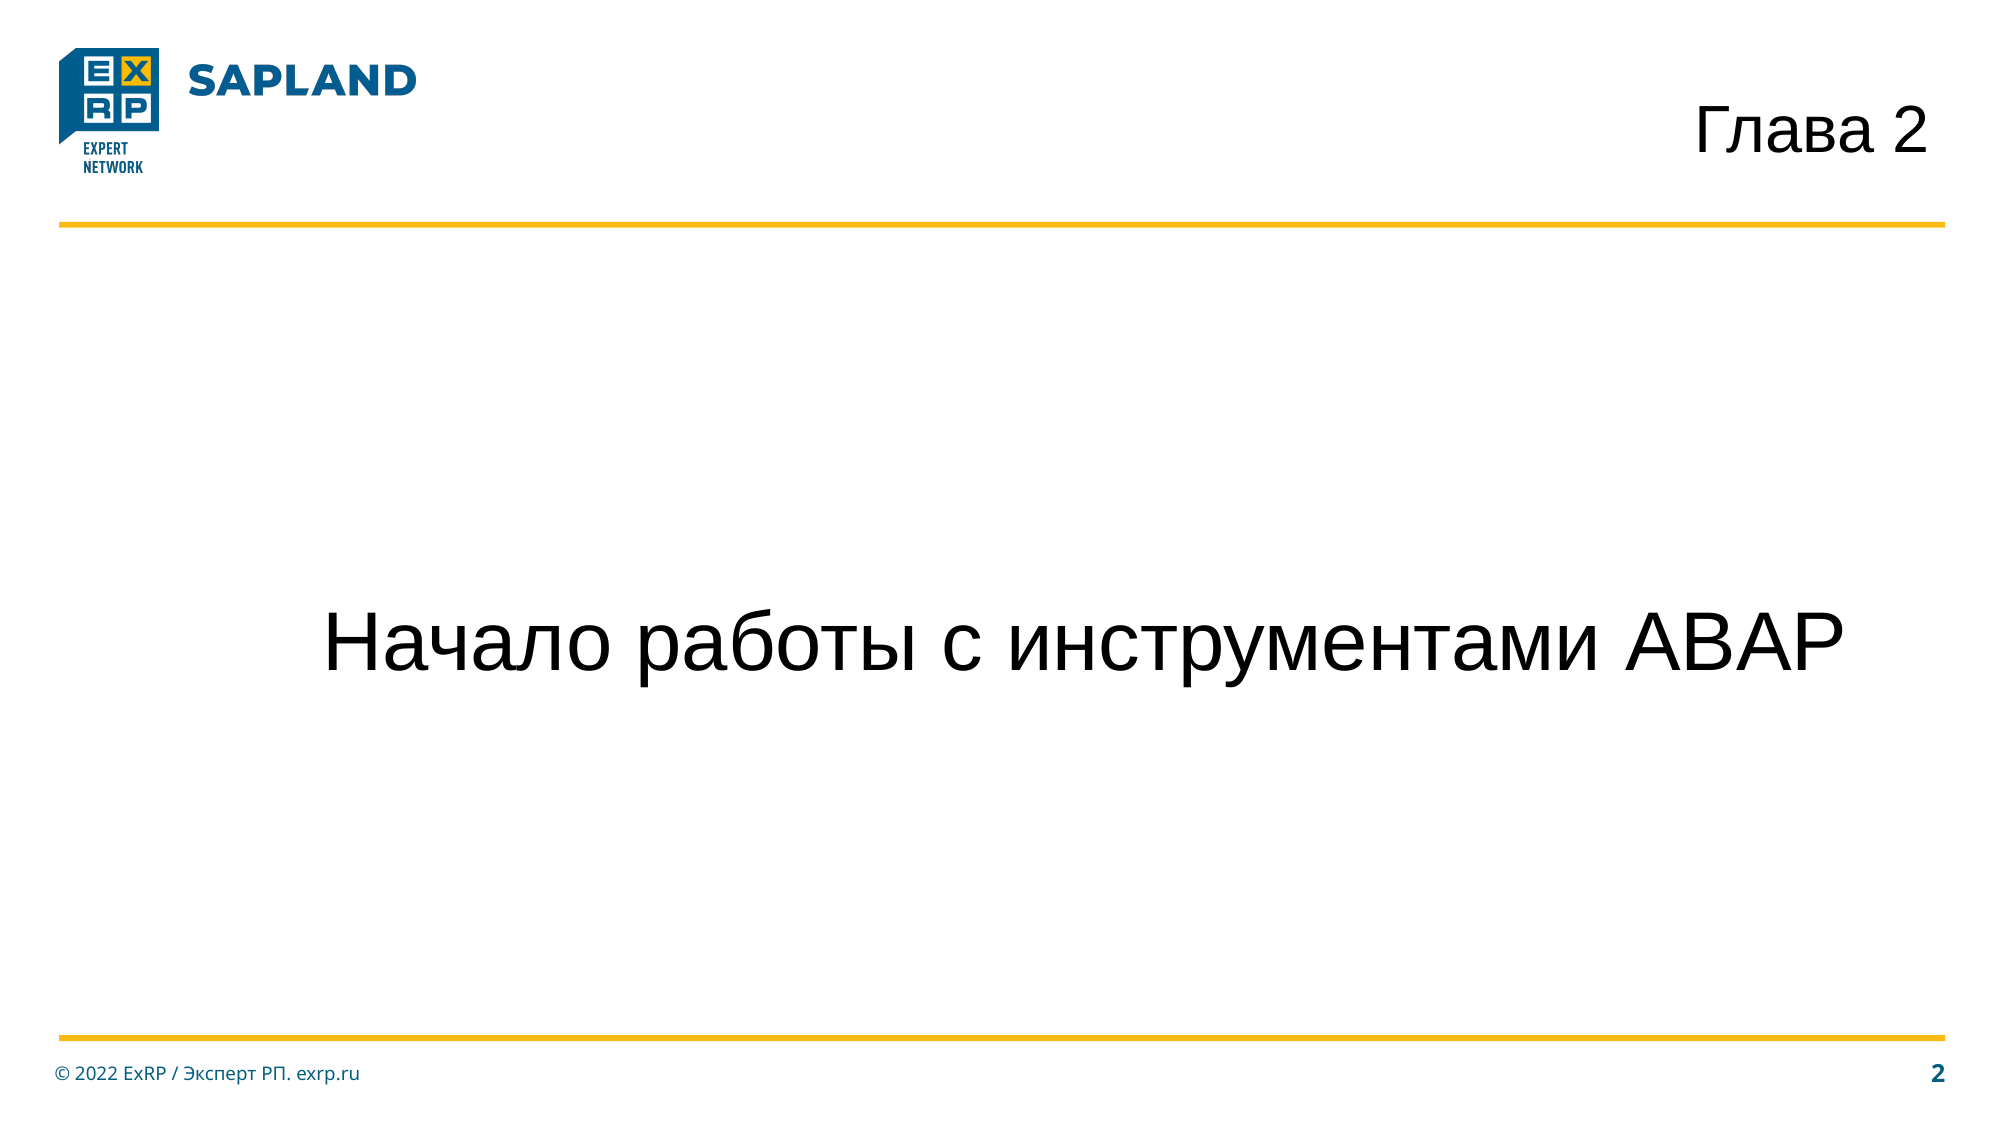

# Глава 2
Начало работы с инструментами ABAP
© 2022 ExRP / Эксперт РП. exrp.ru
2